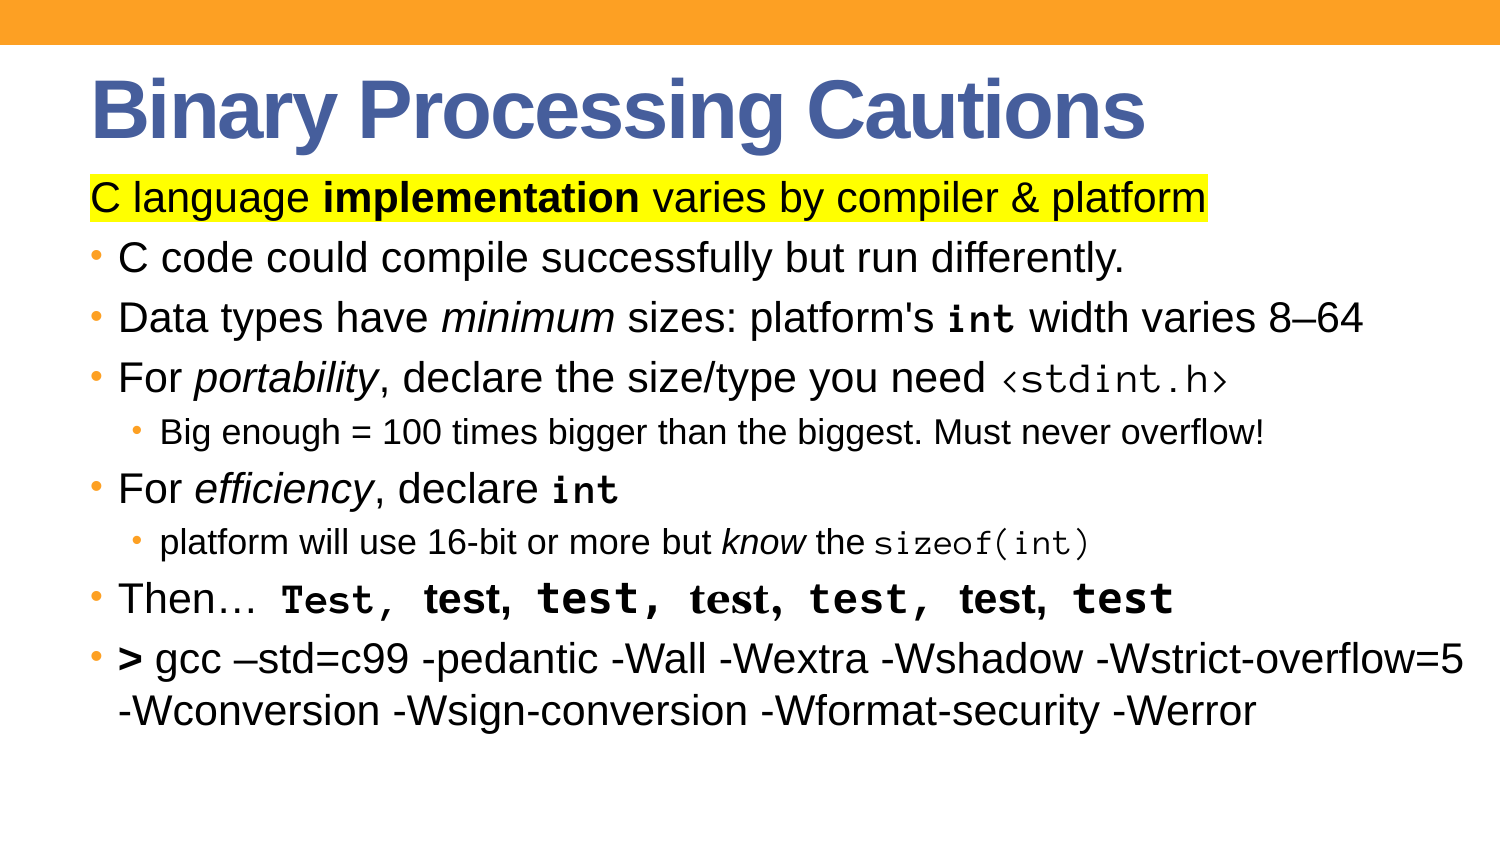

# Binary Processing Cautions
C language implementation varies by compiler & platform
C code could compile successfully but run differently.
Data types have minimum sizes: platform's int width varies 8–64
For portability, declare the size/type you need <stdint.h>
Big enough = 100 times bigger than the biggest. Must never overflow!
For efficiency, declare int
platform will use 16-bit or more but know the sizeof(int)
Then… Test, test, test, test, test, test, test
> gcc –std=c99 -pedantic -Wall -Wextra -Wshadow -Wstrict-overflow=5 -Wconversion -Wsign-conversion -Wformat­-security -Werror